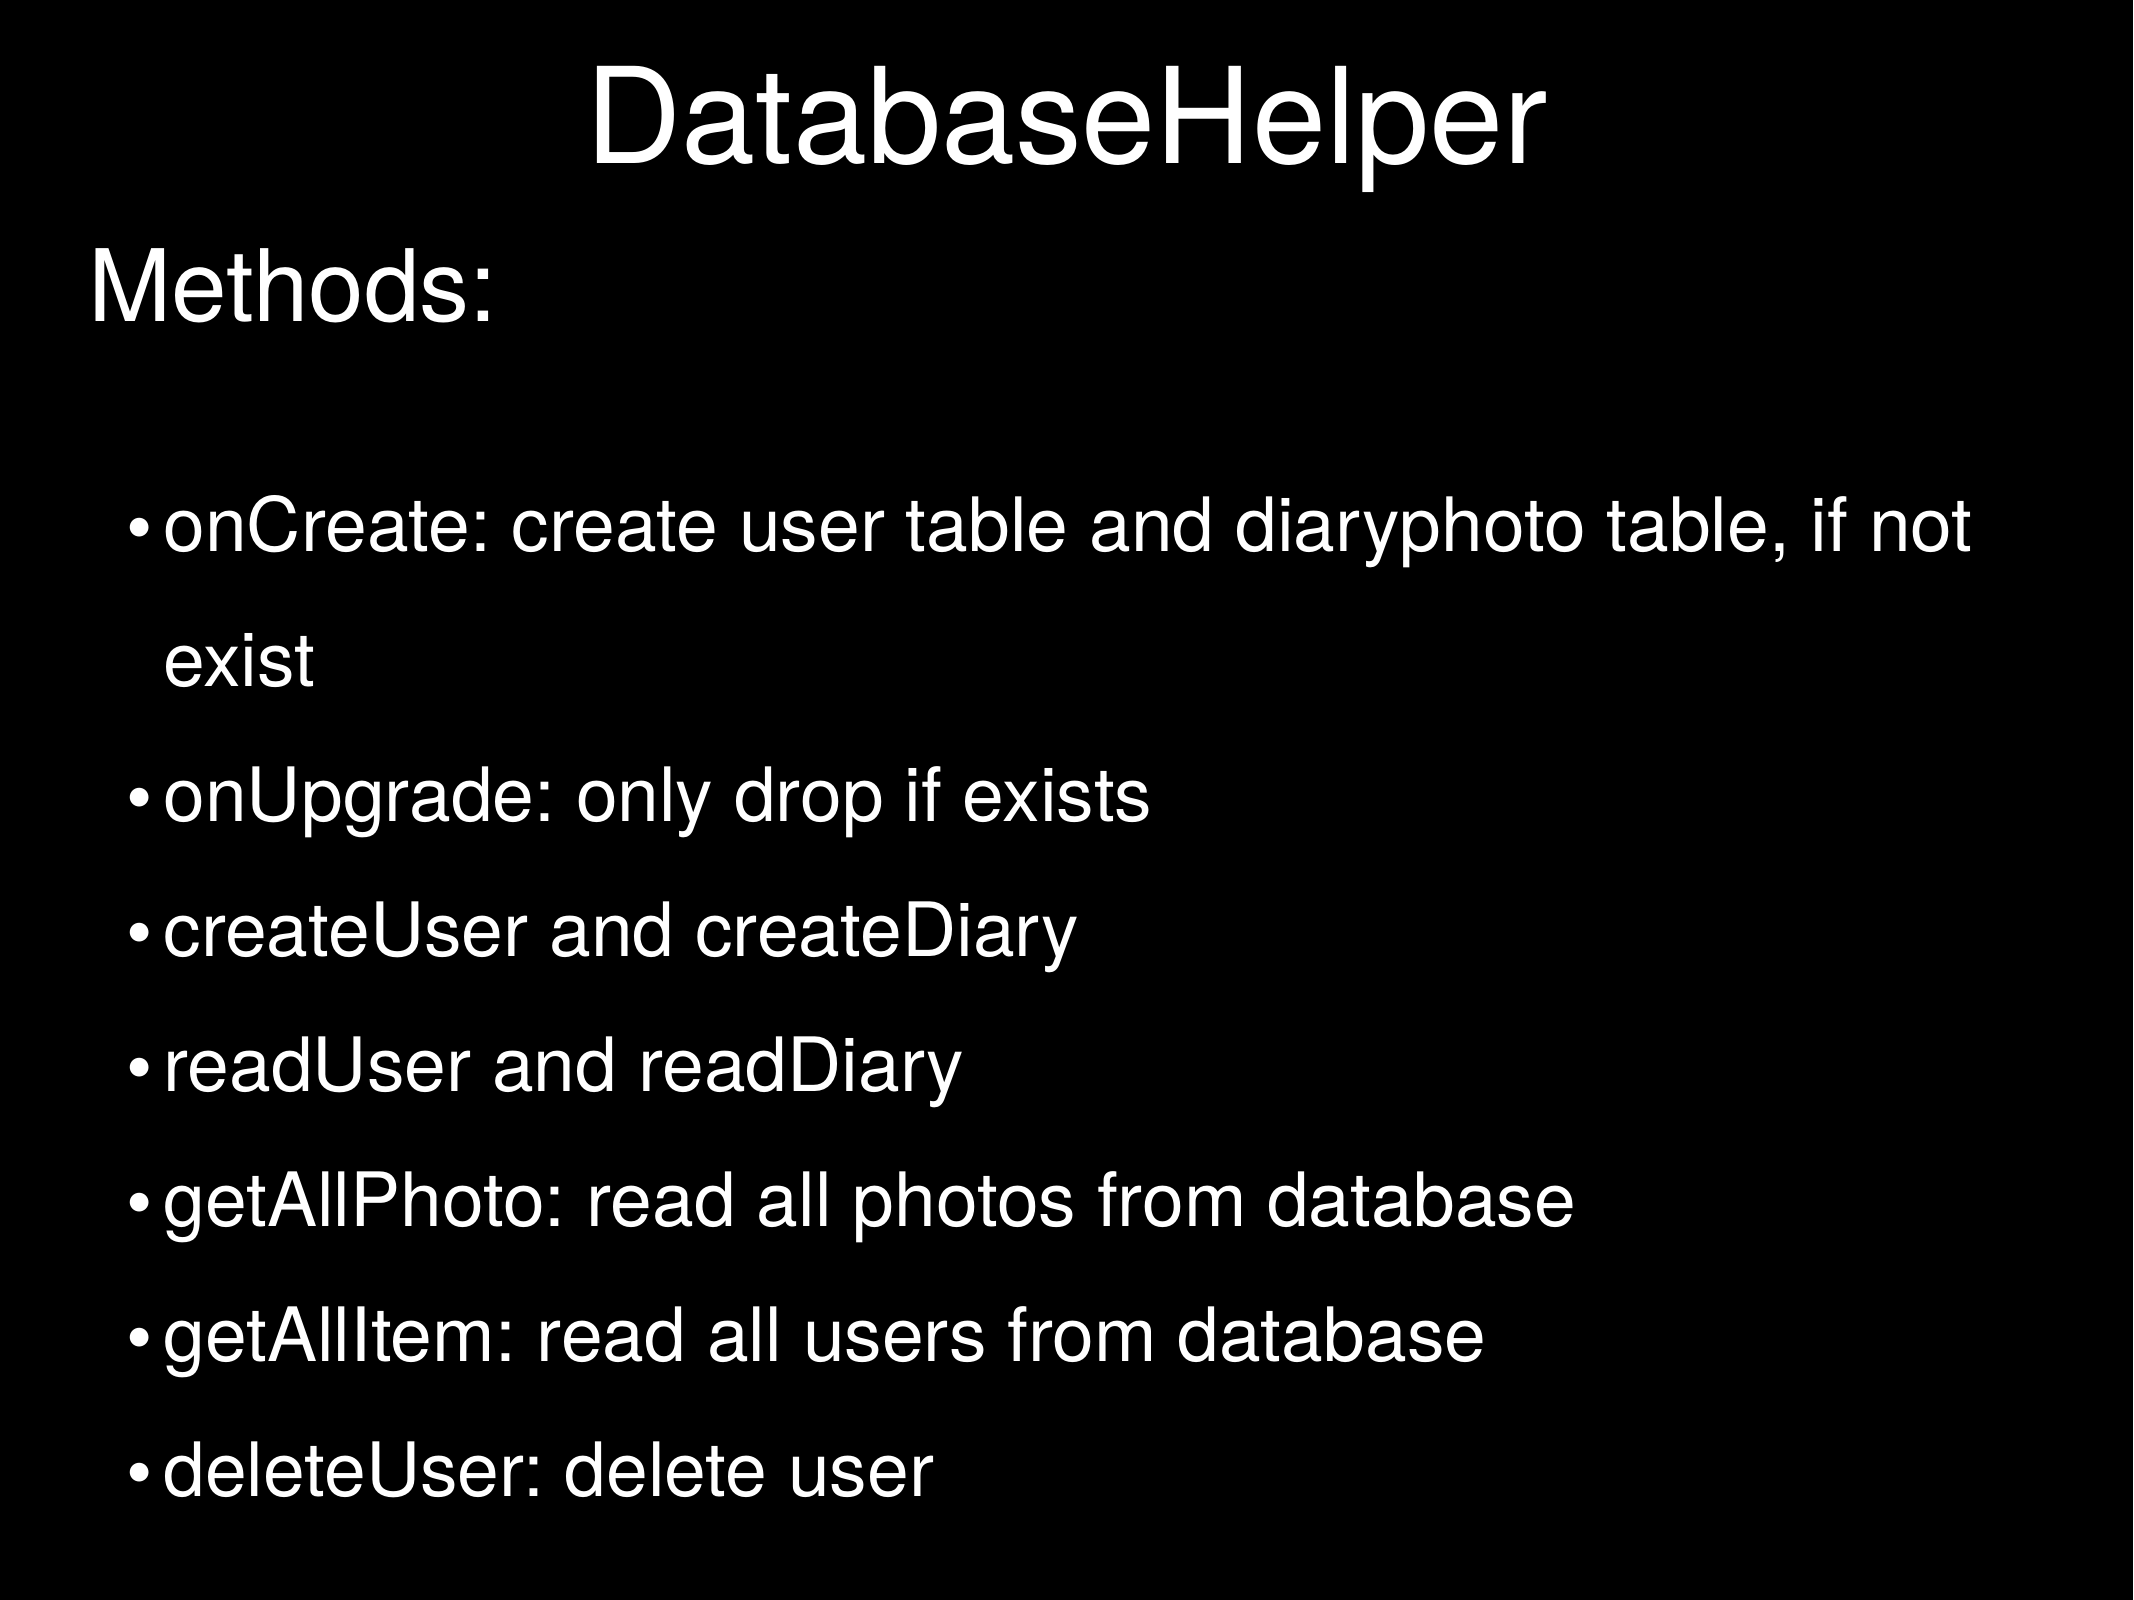

# DatabaseHelper
Methods:

onCreate: create user table and diaryphoto table, if not exist
onUpgrade: only drop if exists
createUser and createDiary
readUser and readDiary
getAllPhoto: read all photos from database
getAllItem: read all users from database
deleteUser: delete user